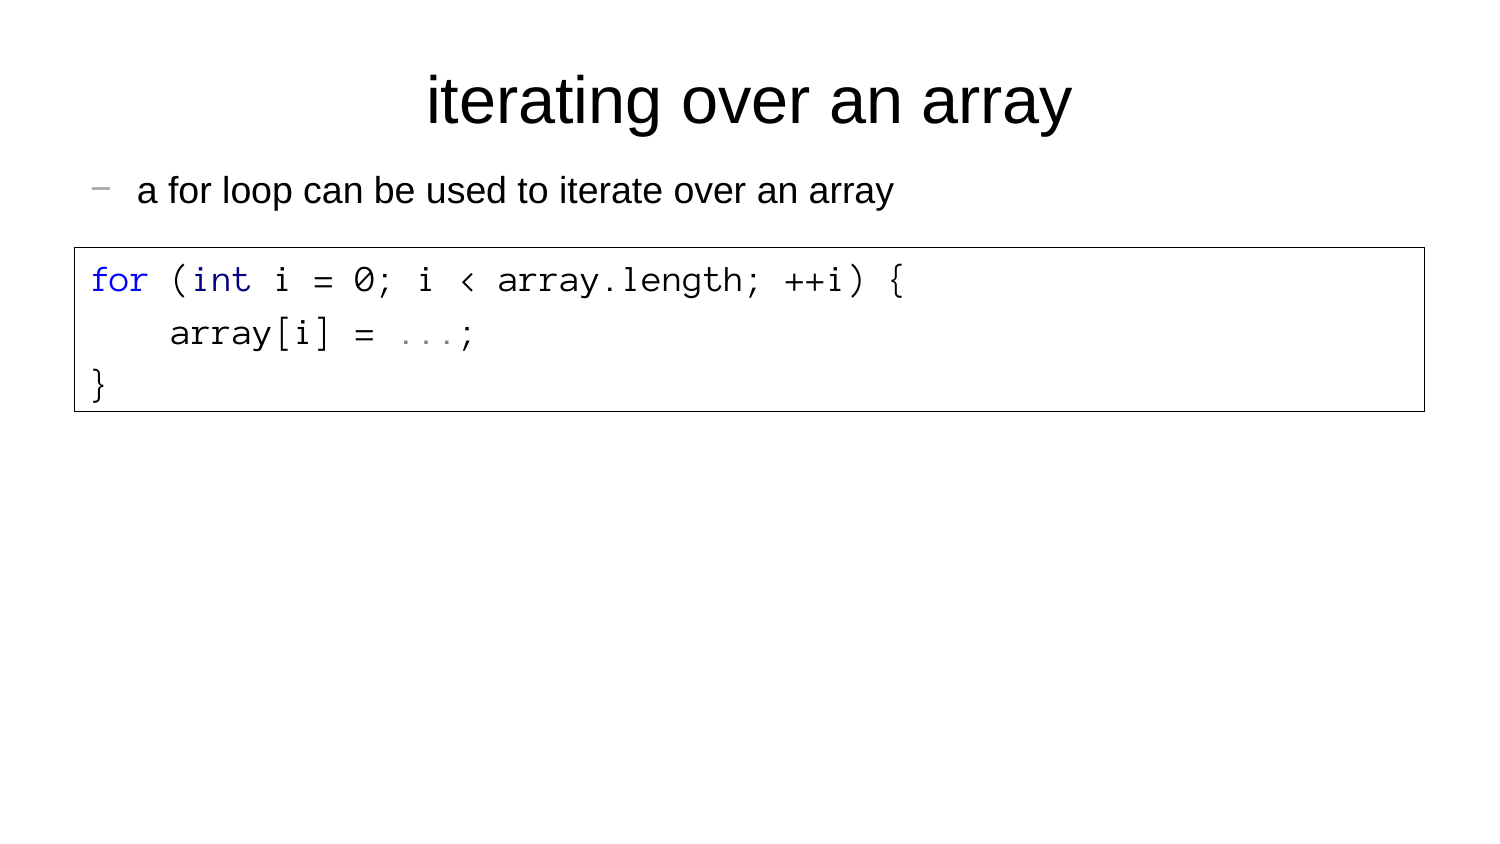

# iterating over an array
a for loop can be used to iterate over an array

for (int i = 0; i < array.length; ++i) {
    array[i] = ...;
}